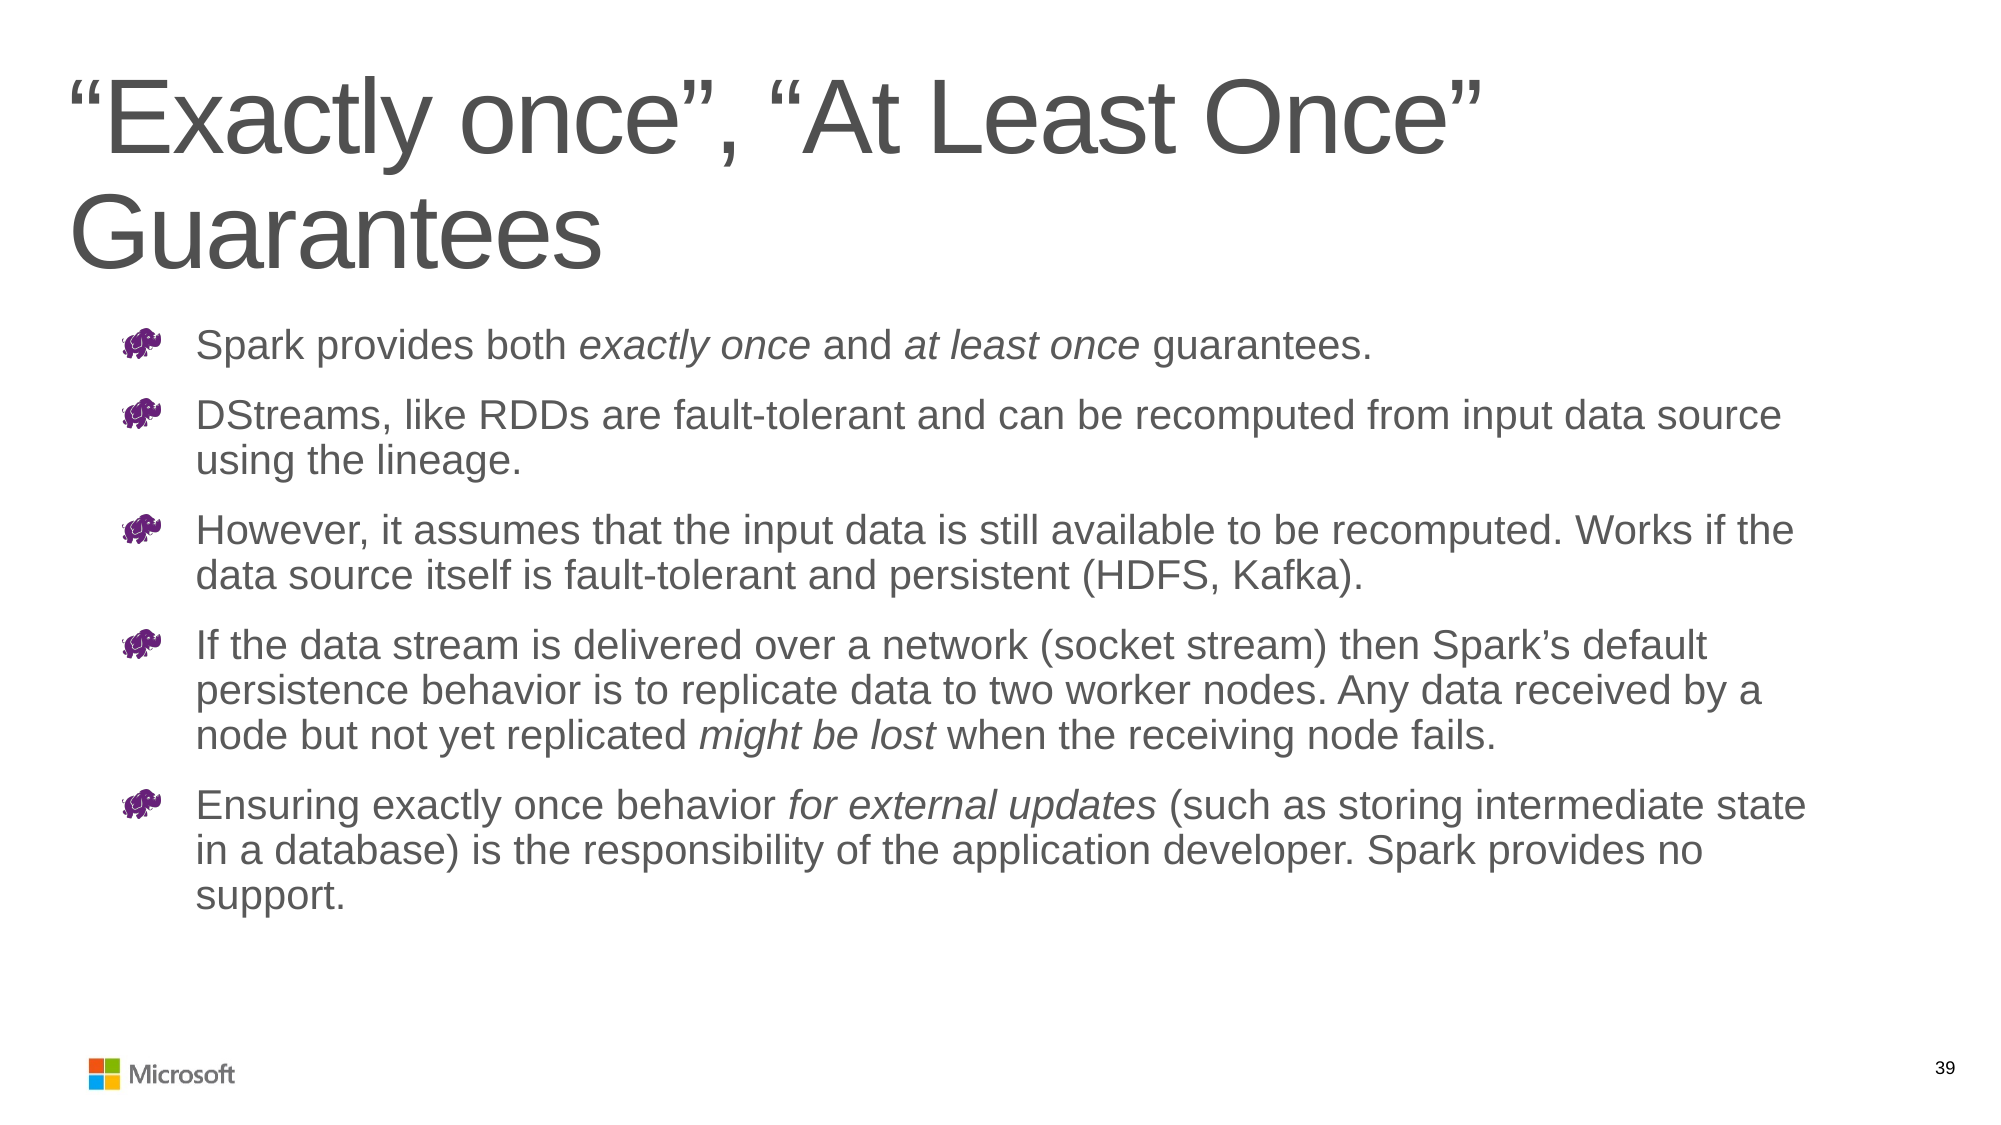

# “Exactly once”, “At Least Once” Guarantees
Spark provides both exactly once and at least once guarantees.
DStreams, like RDDs are fault-tolerant and can be recomputed from input data source using the lineage.
However, it assumes that the input data is still available to be recomputed. Works if the data source itself is fault-tolerant and persistent (HDFS, Kafka).
If the data stream is delivered over a network (socket stream) then Spark’s default persistence behavior is to replicate data to two worker nodes. Any data received by a node but not yet replicated might be lost when the receiving node fails.
Ensuring exactly once behavior for external updates (such as storing intermediate state in a database) is the responsibility of the application developer. Spark provides no support.
39